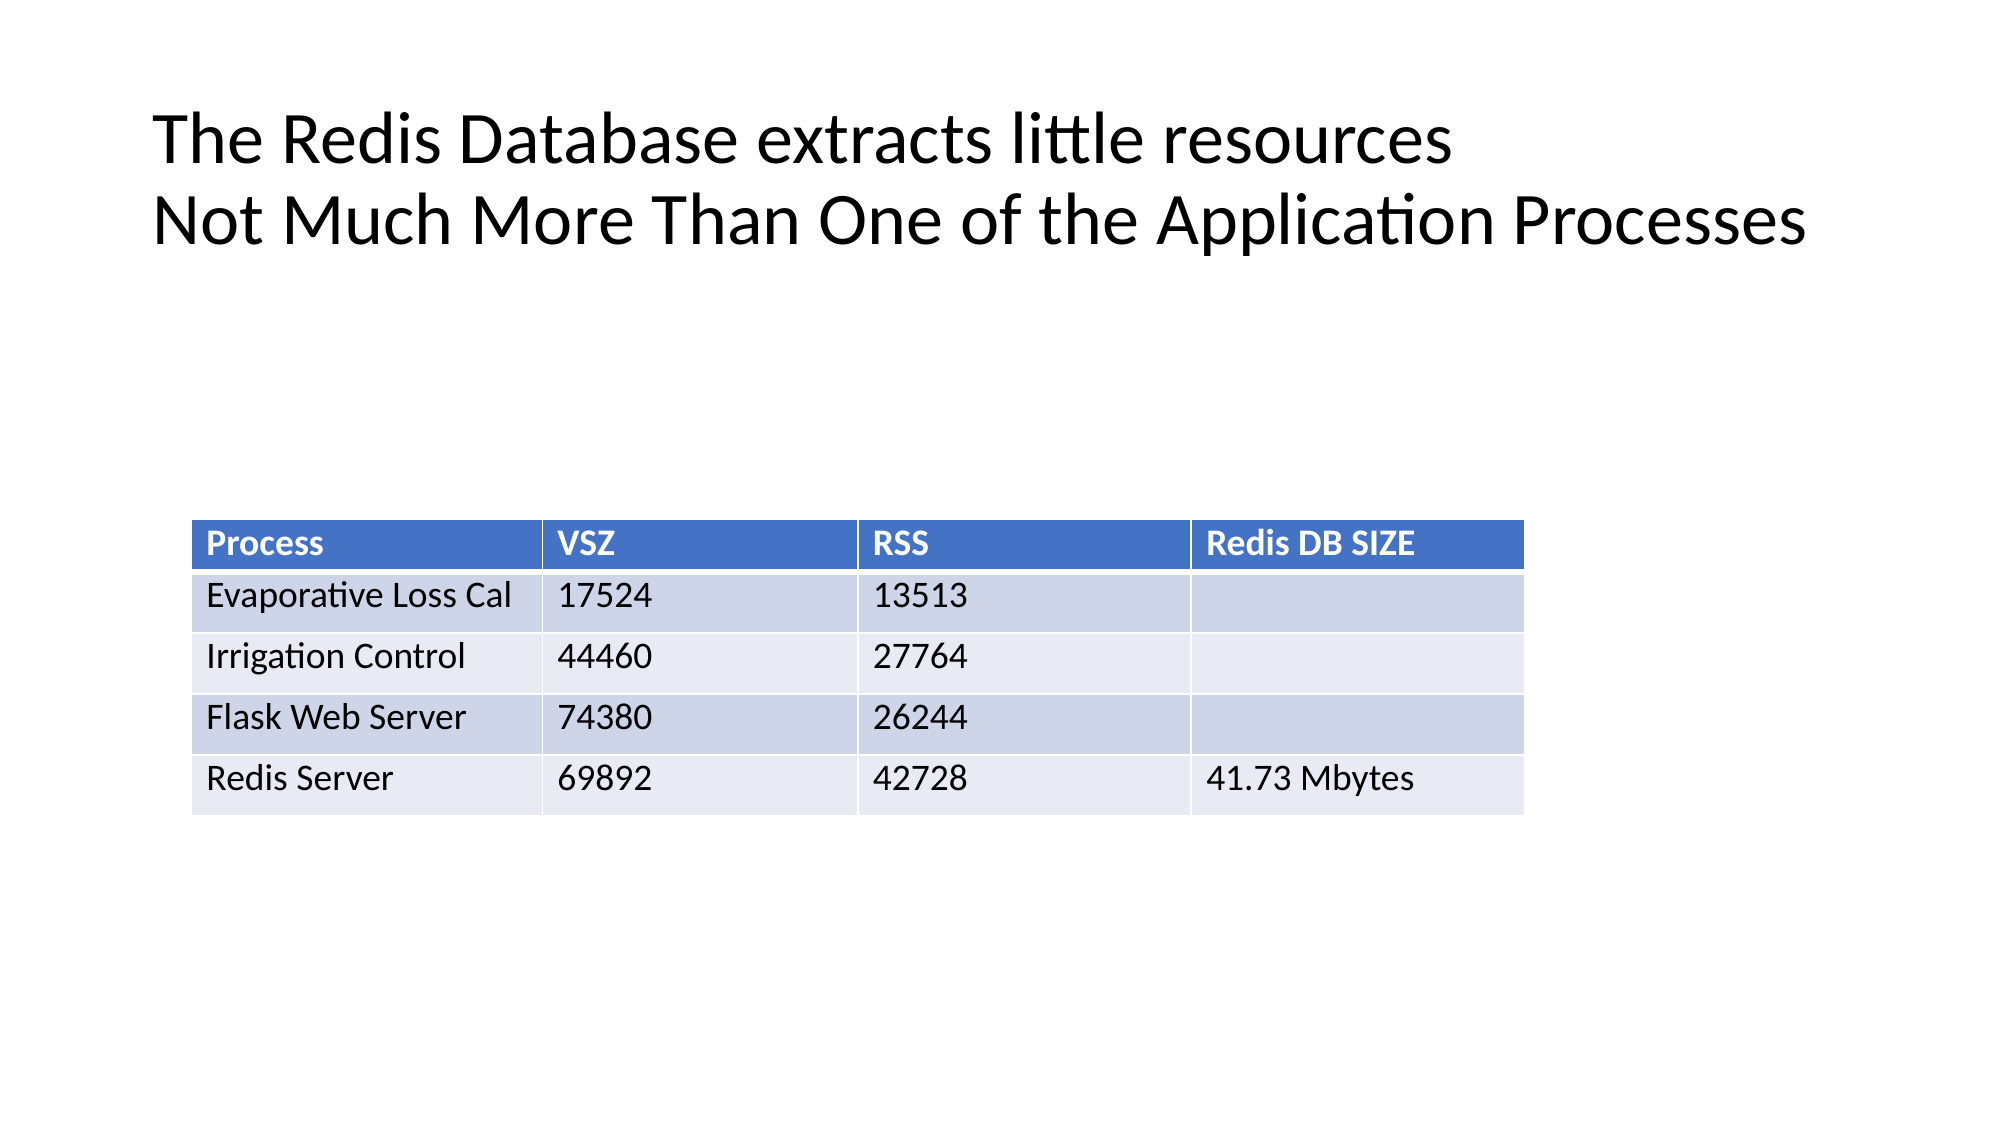

# The Redis Database extracts little resources Not Much More Than One of the Application Processes
| Process | VSZ | RSS | Redis DB SIZE |
| --- | --- | --- | --- |
| Evaporative Loss Cal | 17524 | 13513 |  |
| Irrigation Control | 44460 | 27764 |  |
| Flask Web Server | 74380 | 26244 |  |
| Redis Server | 69892 | 42728 | 41.73 Mbytes |